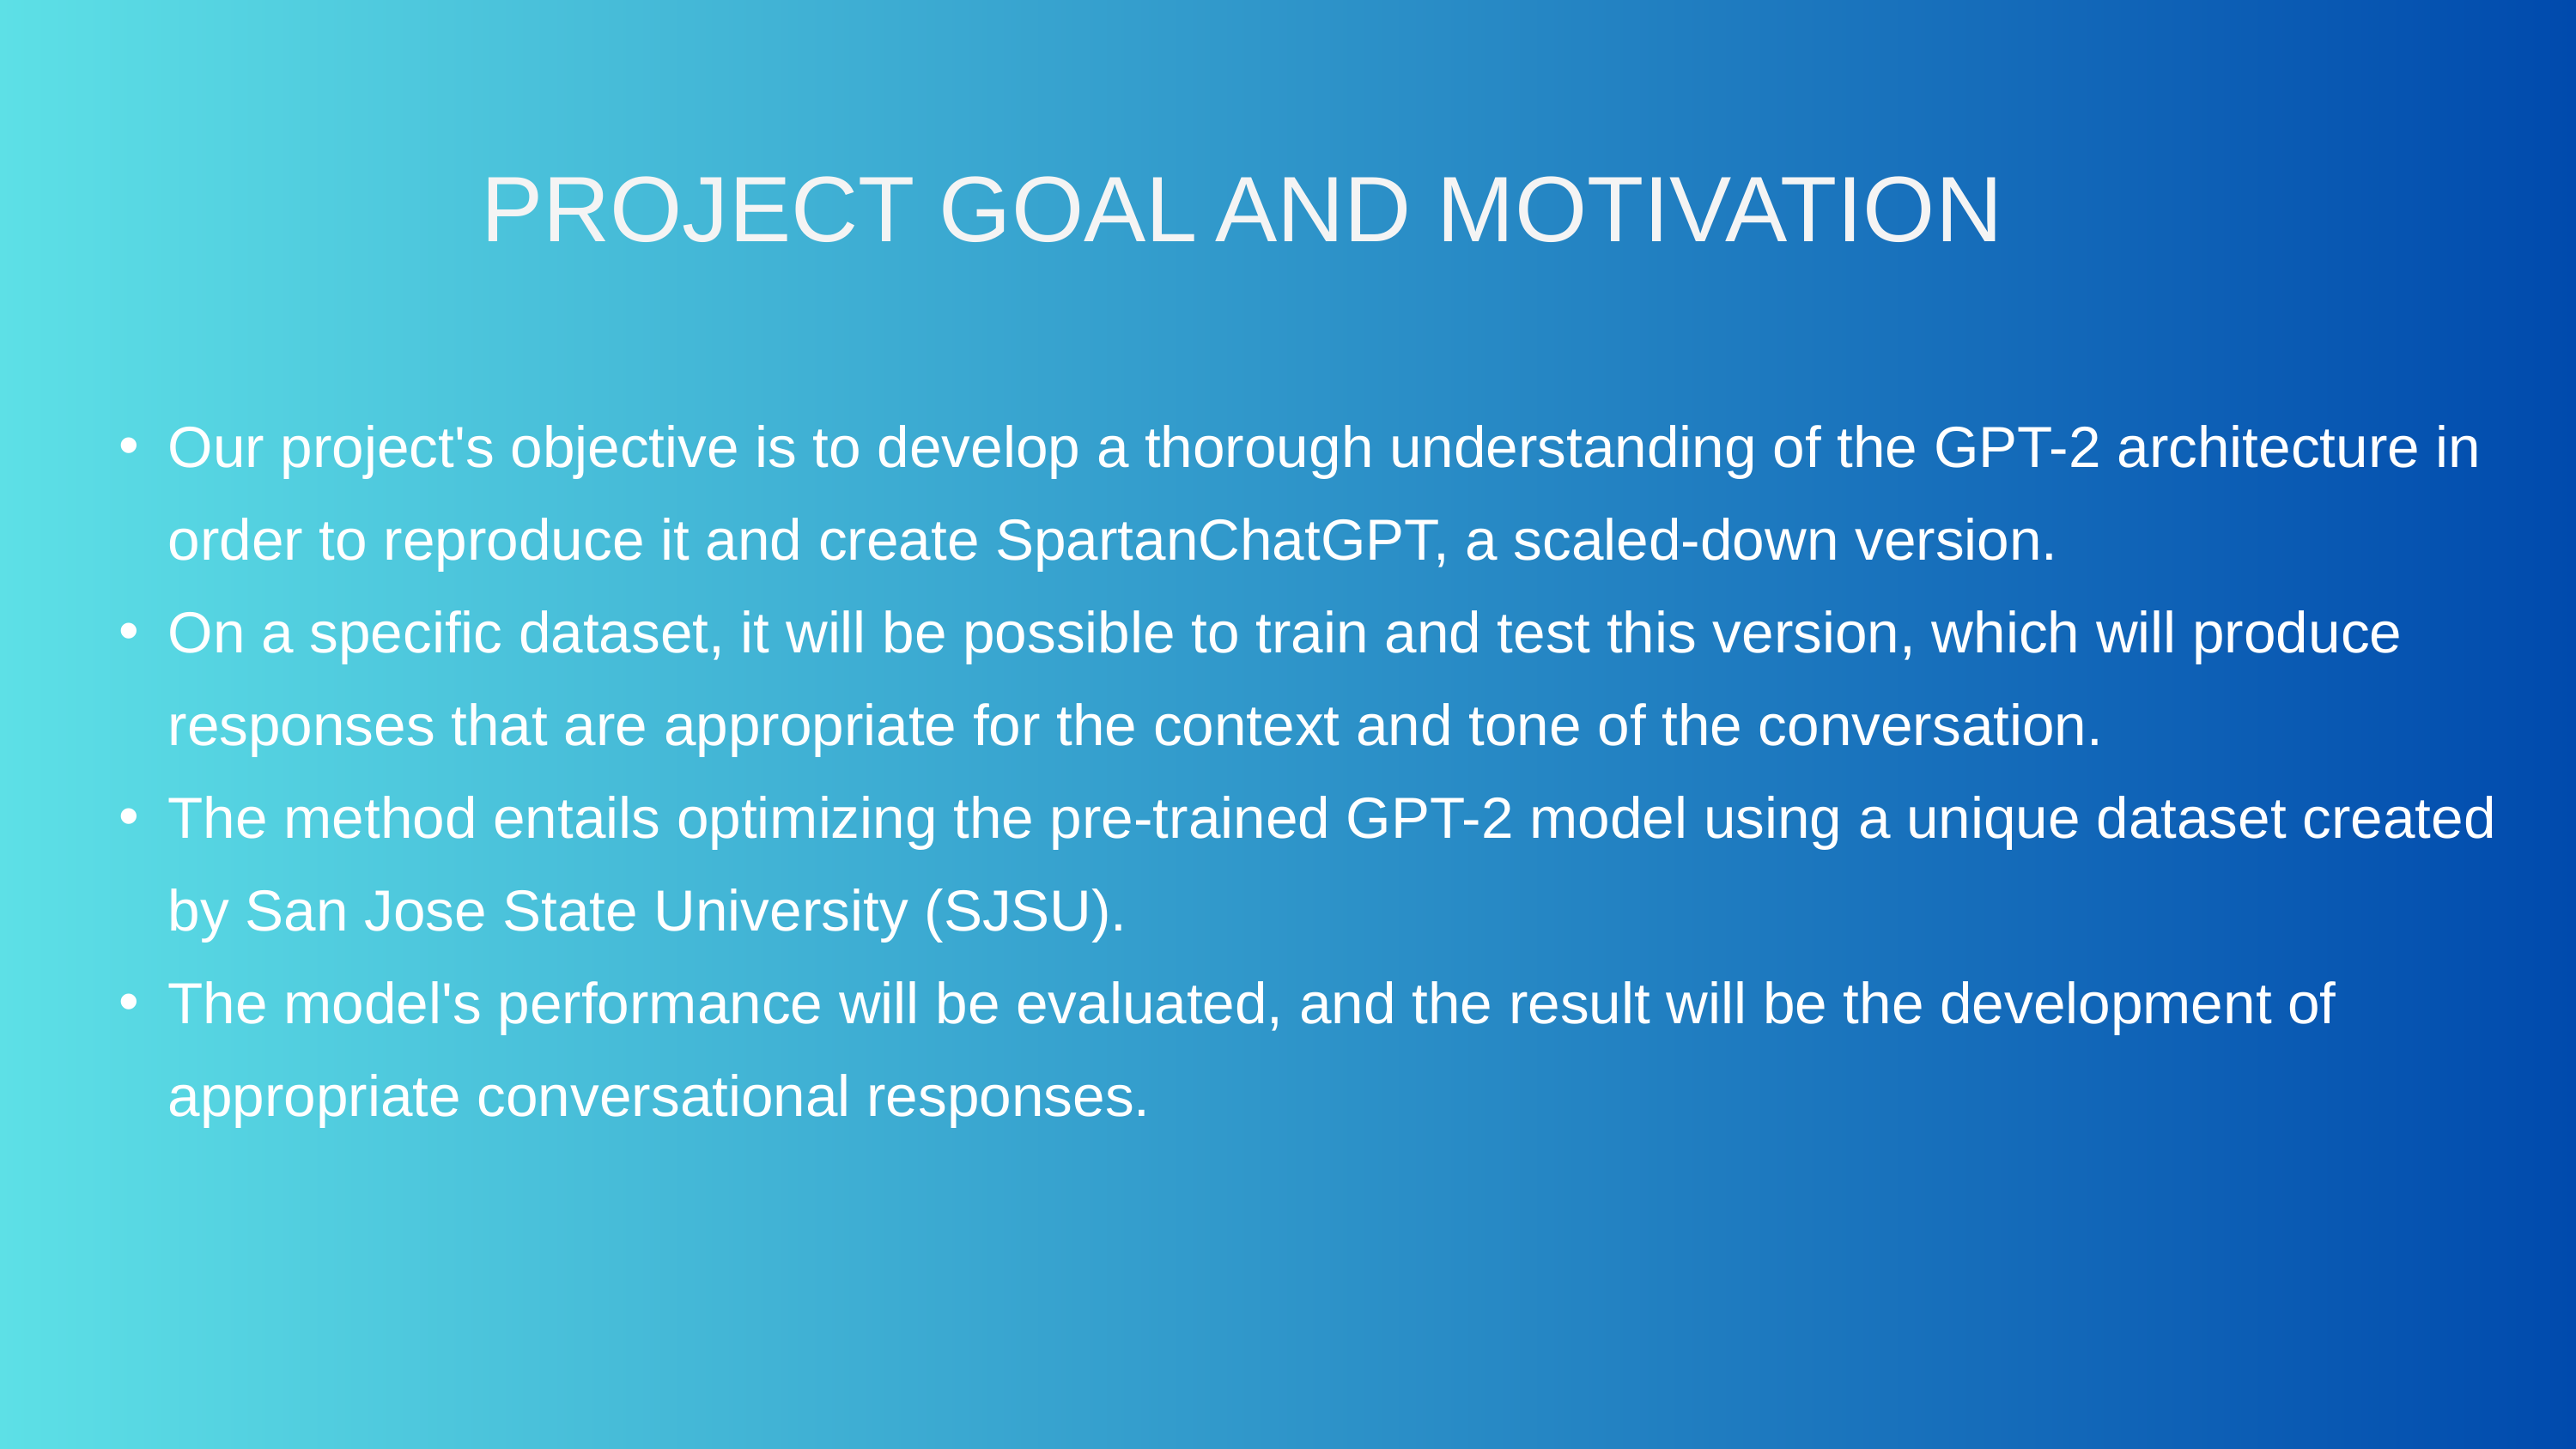

PROJECT GOAL AND MOTIVATION
Our project's objective is to develop a thorough understanding of the GPT-2 architecture in order to reproduce it and create SpartanChatGPT, a scaled-down version.
On a specific dataset, it will be possible to train and test this version, which will produce responses that are appropriate for the context and tone of the conversation.
The method entails optimizing the pre-trained GPT-2 model using a unique dataset created by San Jose State University (SJSU).
The model's performance will be evaluated, and the result will be the development of appropriate conversational responses.